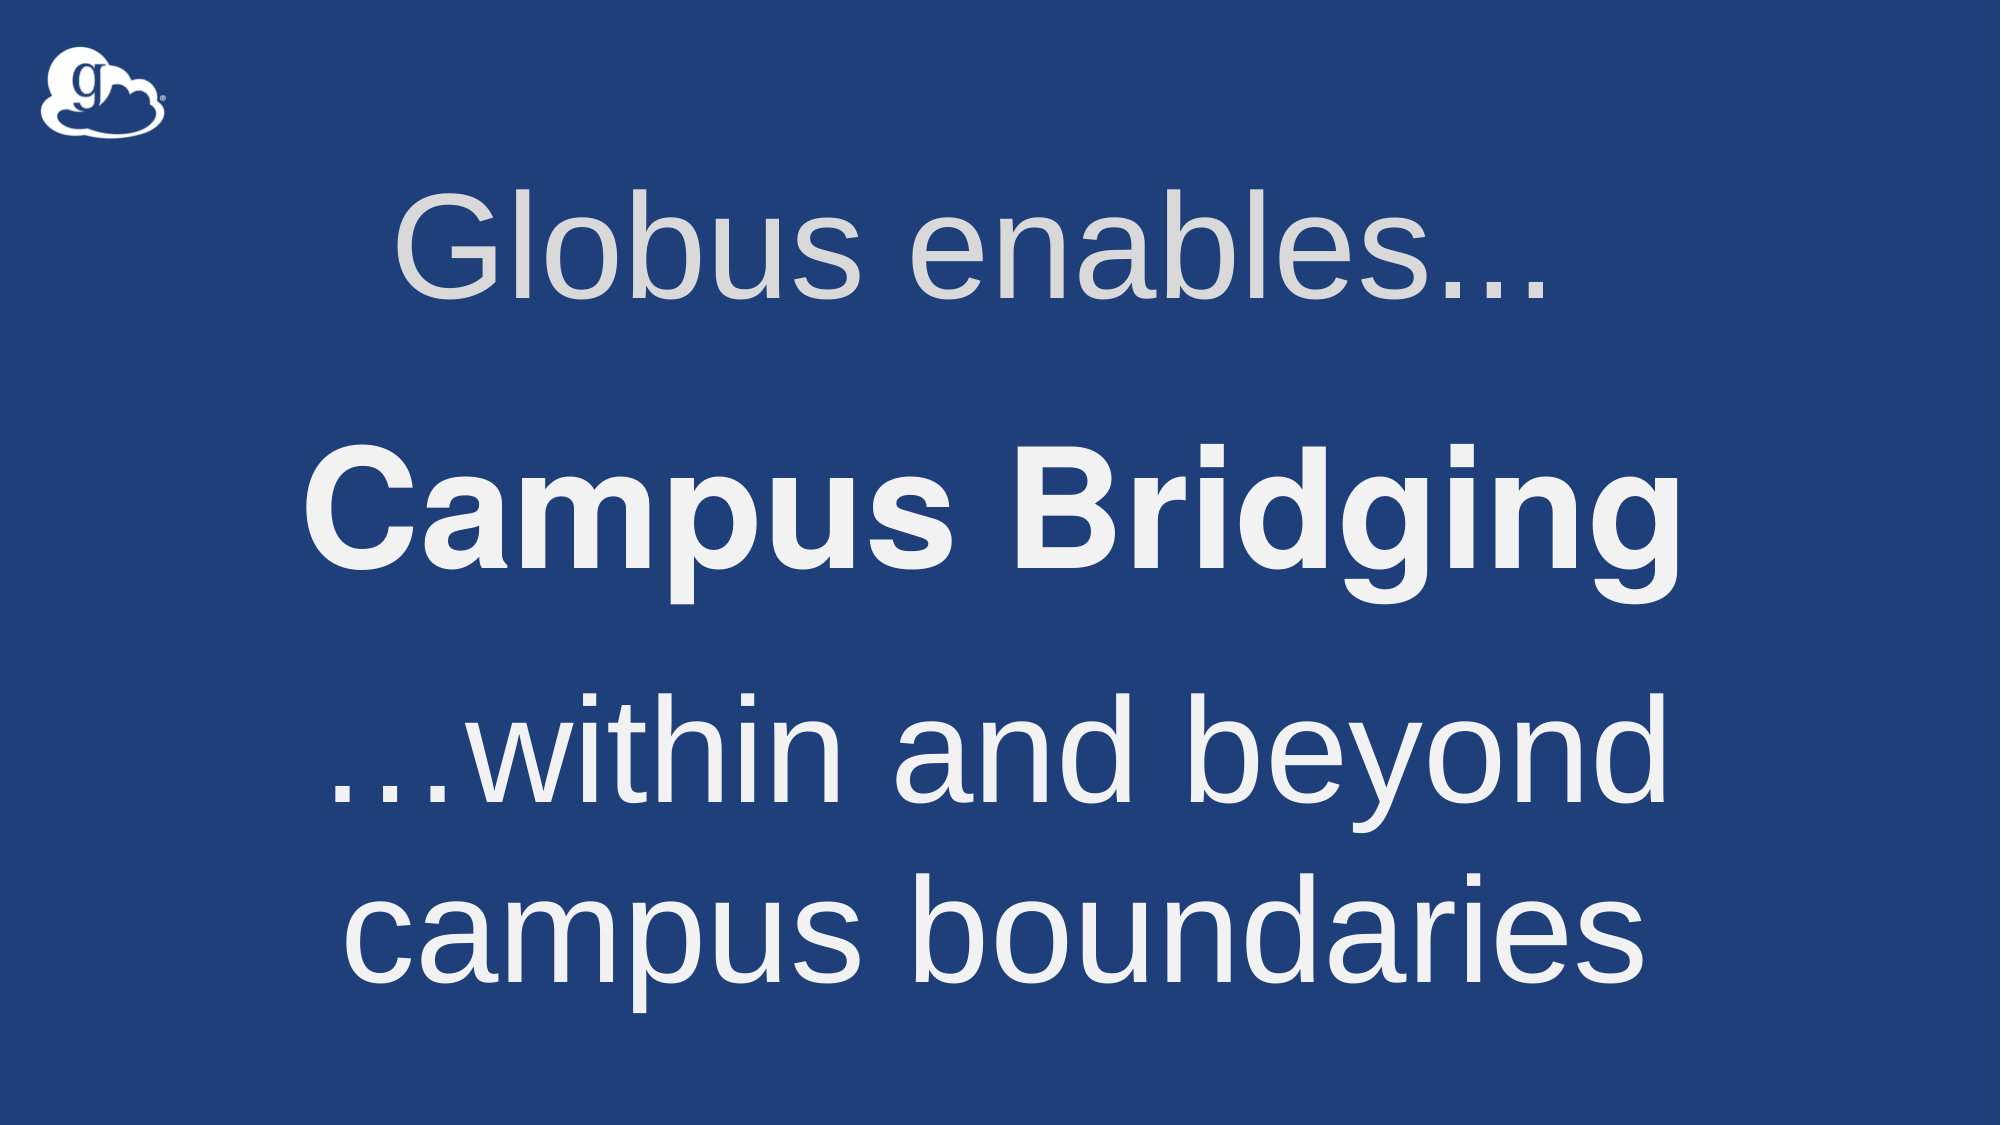

# Globus enables...
Campus Bridging
…within and beyond campus boundaries